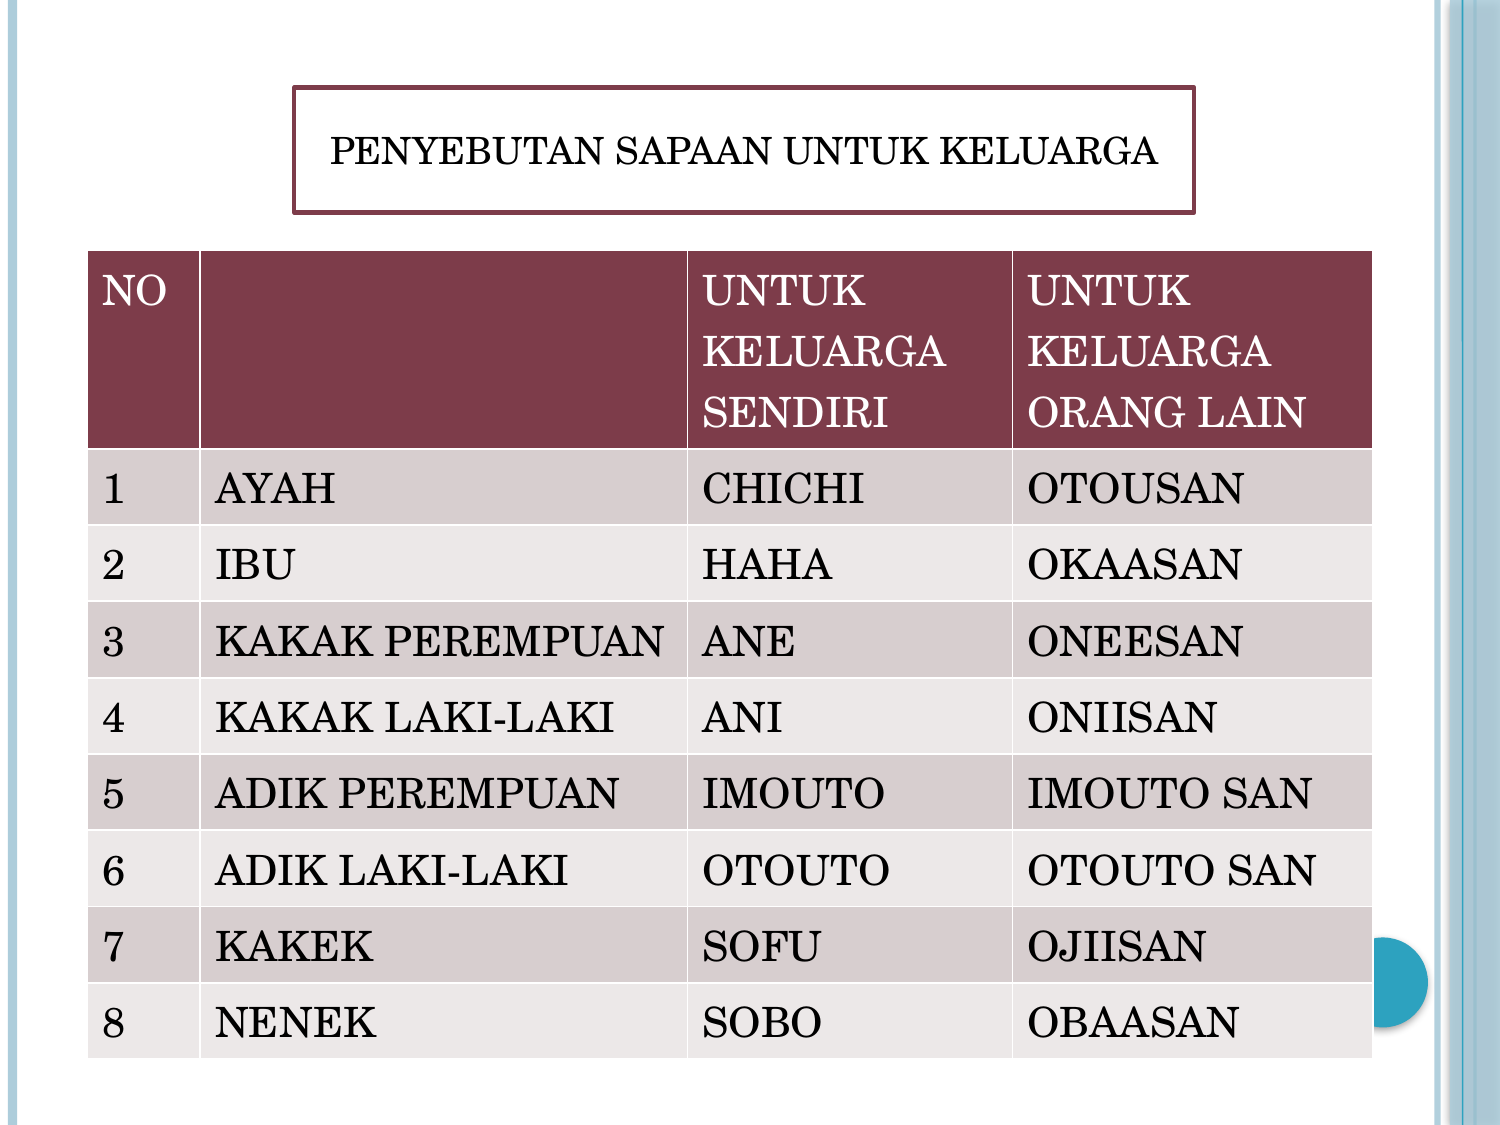

PENYEBUTAN SAPAAN UNTUK KELUARGA
| NO |  | UNTUK KELUARGA SENDIRI | UNTUK KELUARGA ORANG LAIN |
| --- | --- | --- | --- |
| 1 | AYAH | CHICHI | OTOUSAN |
| 2 | IBU | HAHA | OKAASAN |
| 3 | KAKAK PEREMPUAN | ANE | ONEESAN |
| 4 | KAKAK LAKI-LAKI | ANI | ONIISAN |
| 5 | ADIK PEREMPUAN | IMOUTO | IMOUTO SAN |
| 6 | ADIK LAKI-LAKI | OTOUTO | OTOUTO SAN |
| 7 | KAKEK | SOFU | OJIISAN |
| 8 | NENEK | SOBO | OBAASAN |